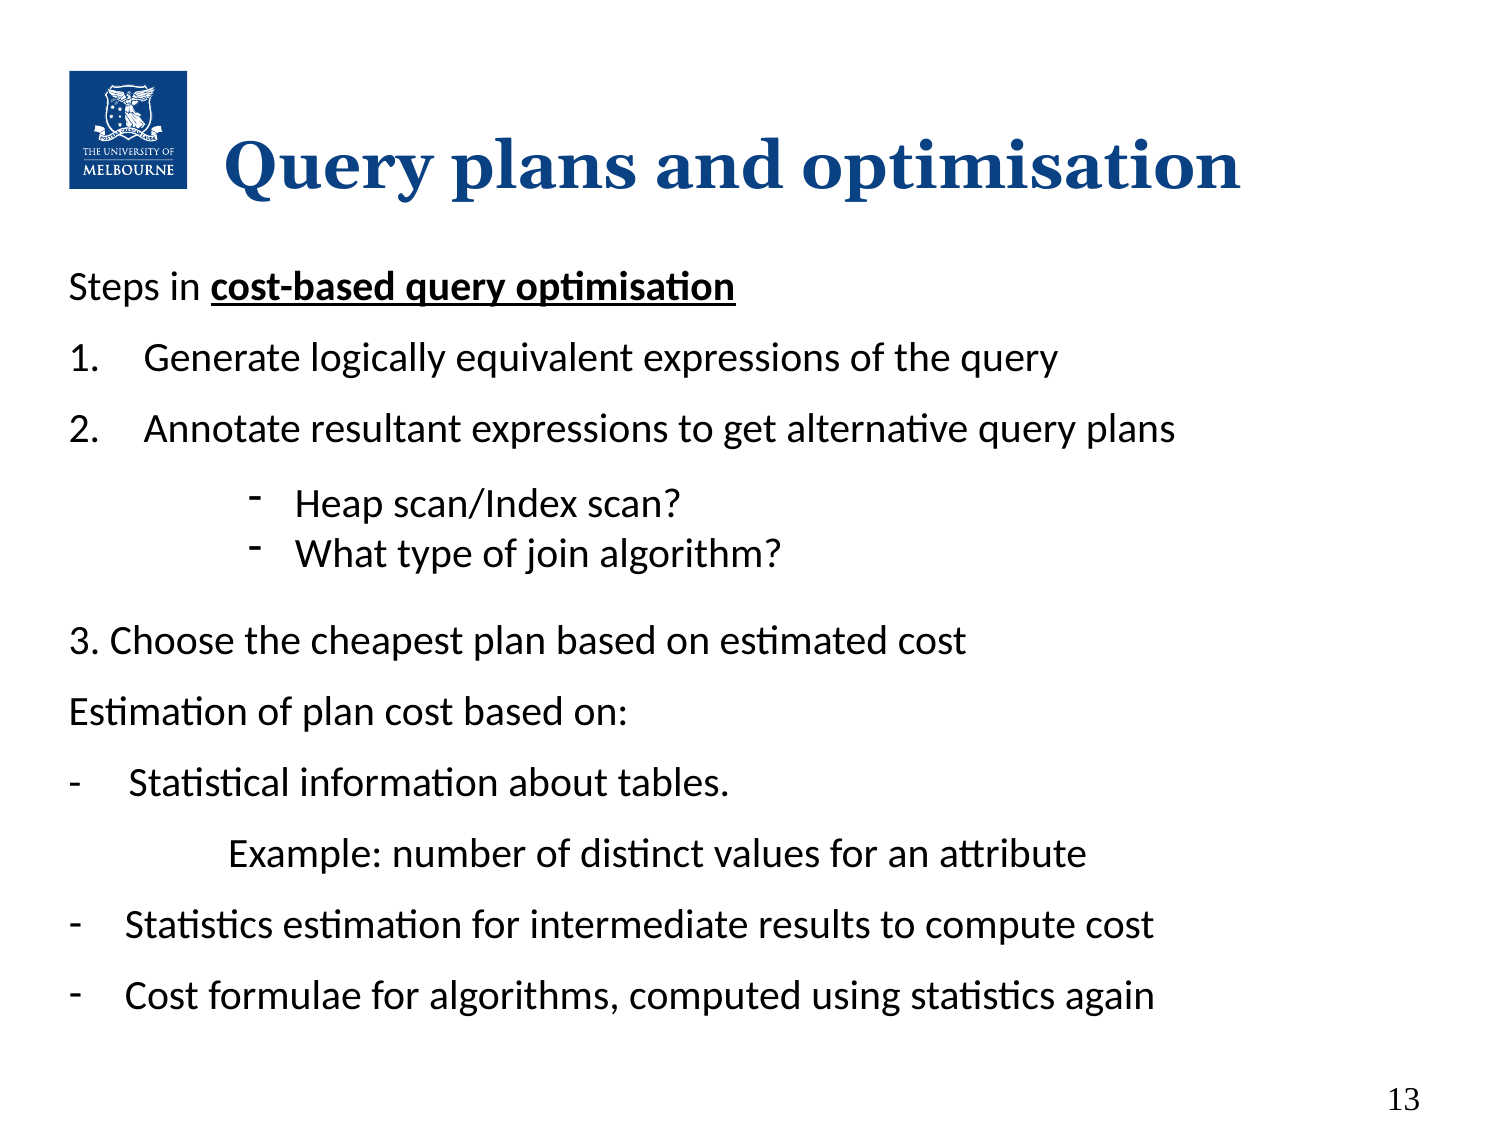

# Query plans and optimisation
Steps in cost-based query optimisation
Generate logically equivalent expressions of the query
Annotate resultant expressions to get alternative query plans

3. Choose the cheapest plan based on estimated cost
Estimation of plan cost based on:
-     Statistical information about tables.
	 Example: number of distinct values for an attribute
Statistics estimation for intermediate results to compute cost
Cost formulae for algorithms, computed using statistics again

Heap scan/Index scan?
What type of join algorithm?